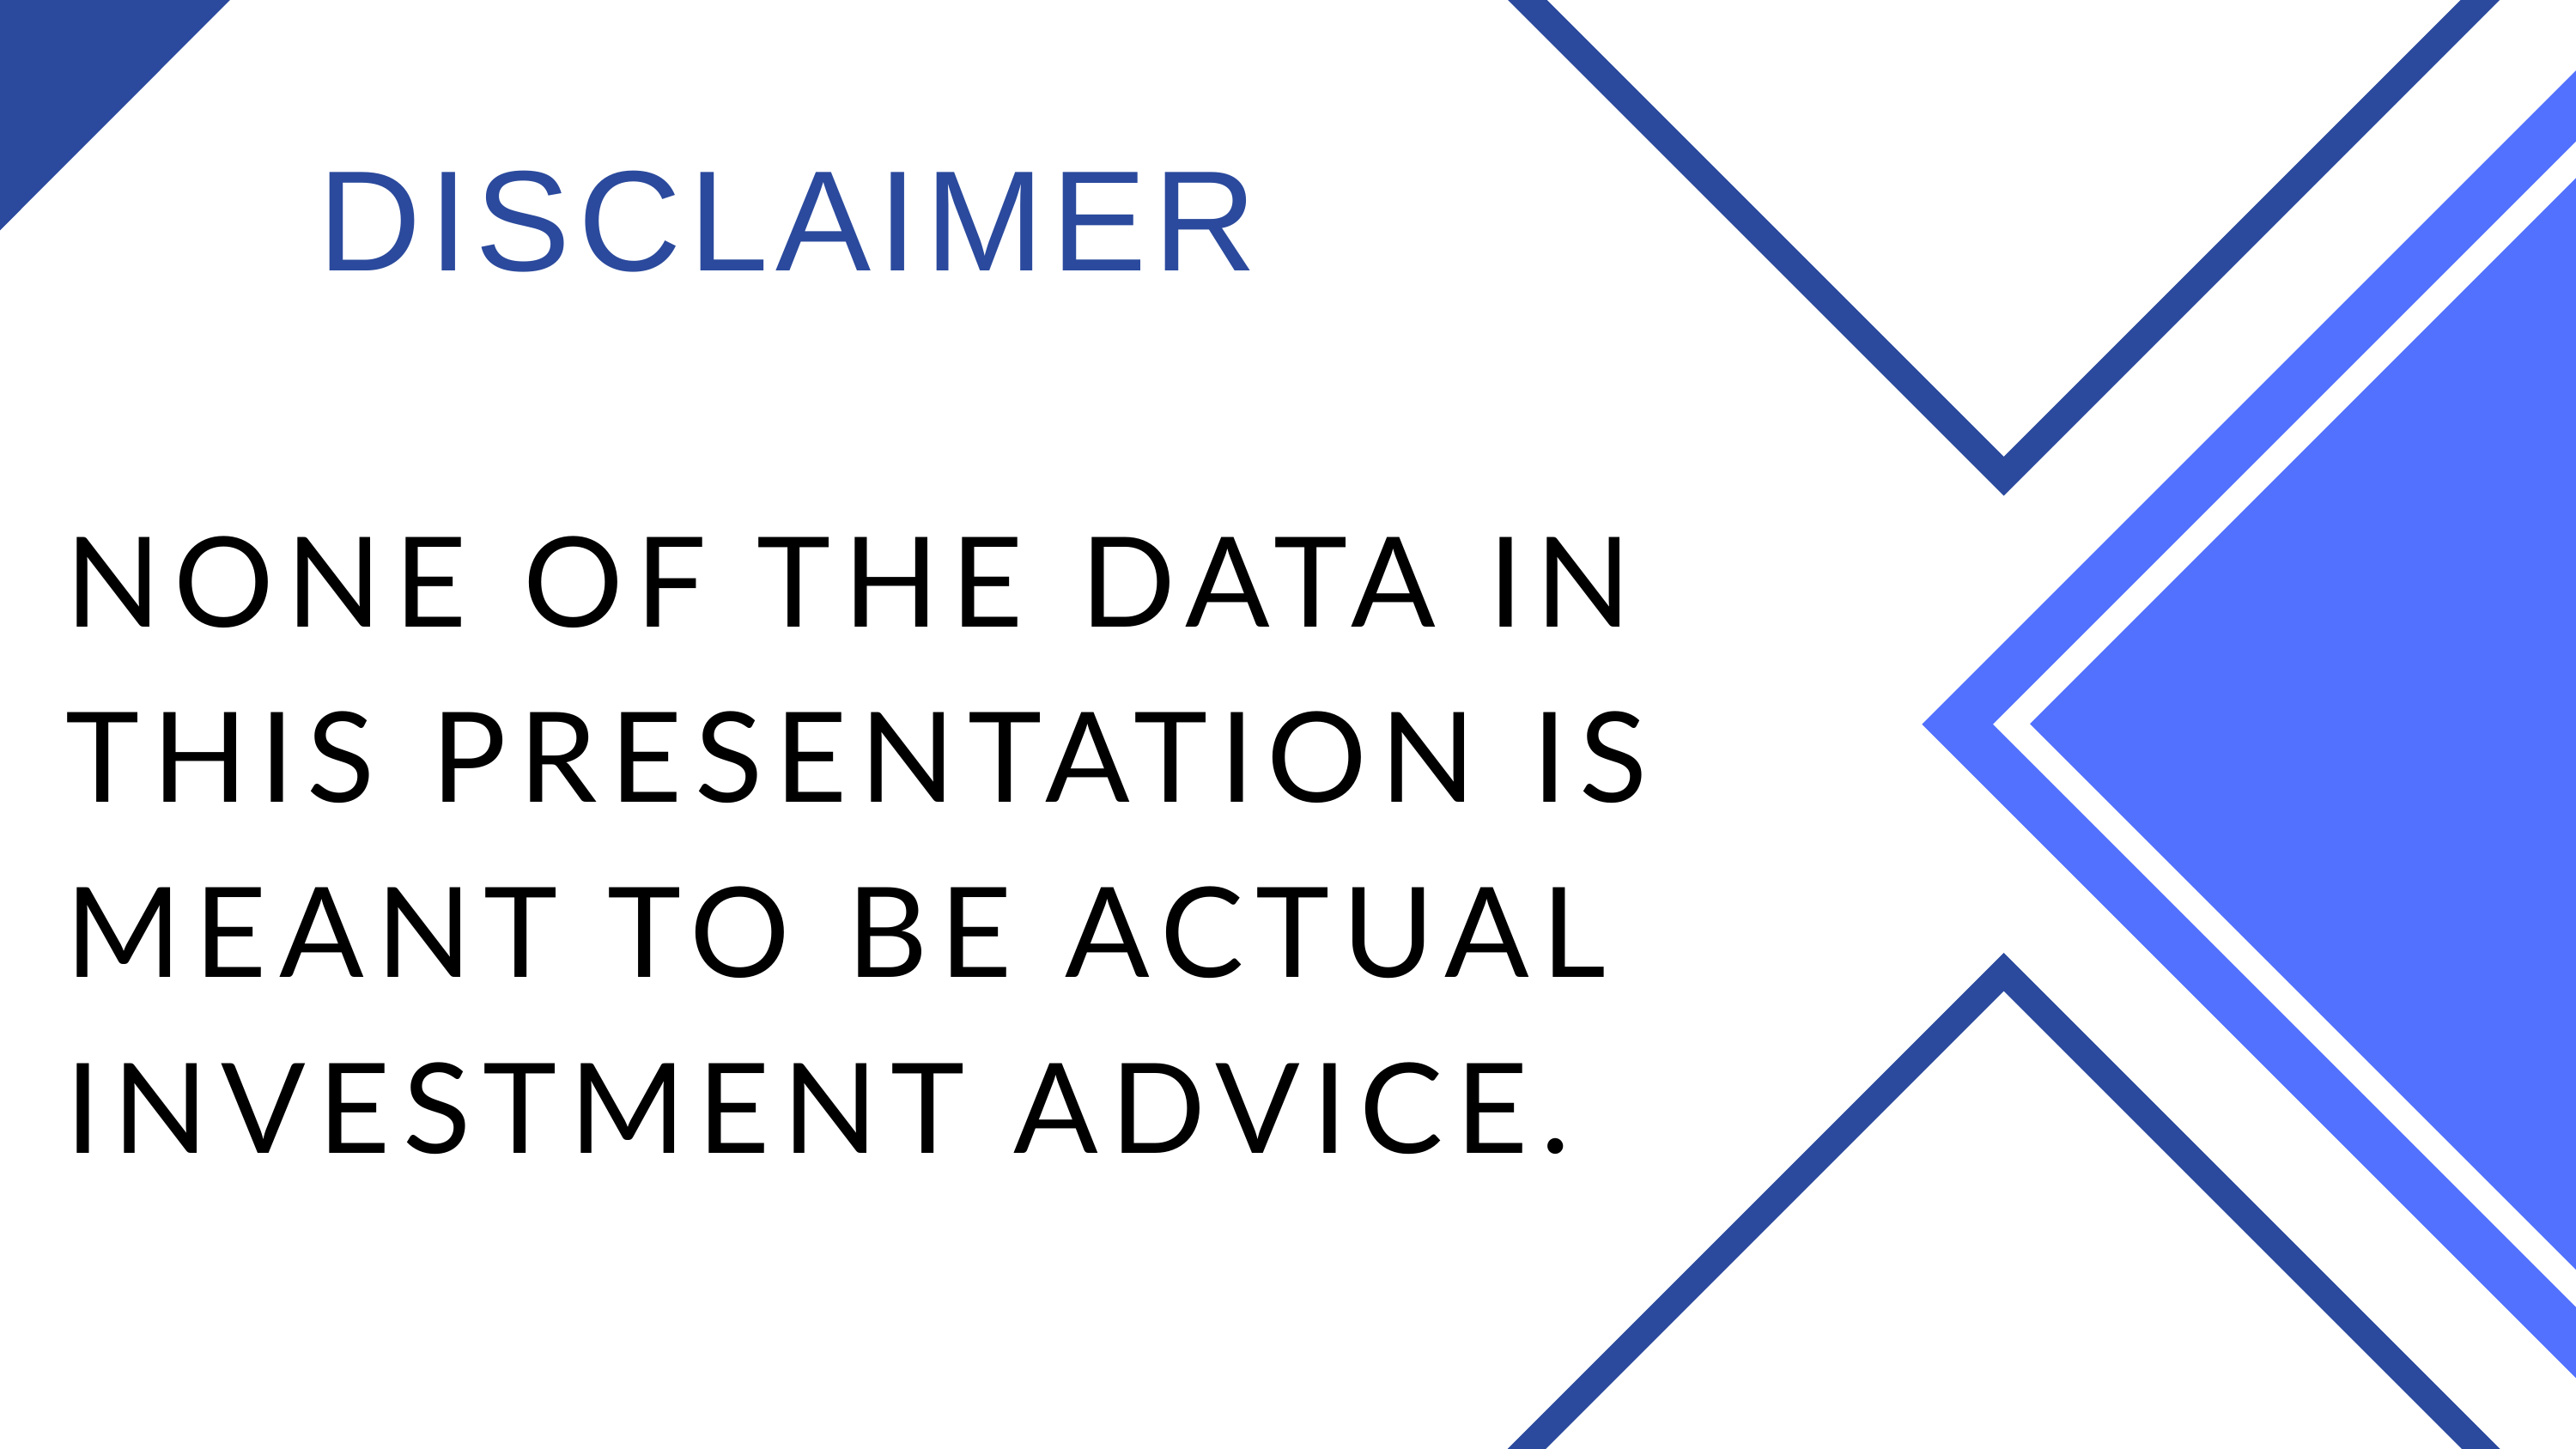

DISCLAIMER

NONE OF THE DATA IN THIS PRESENTATION IS MEANT TO BE ACTUAL INVESTMENT ADVICE.